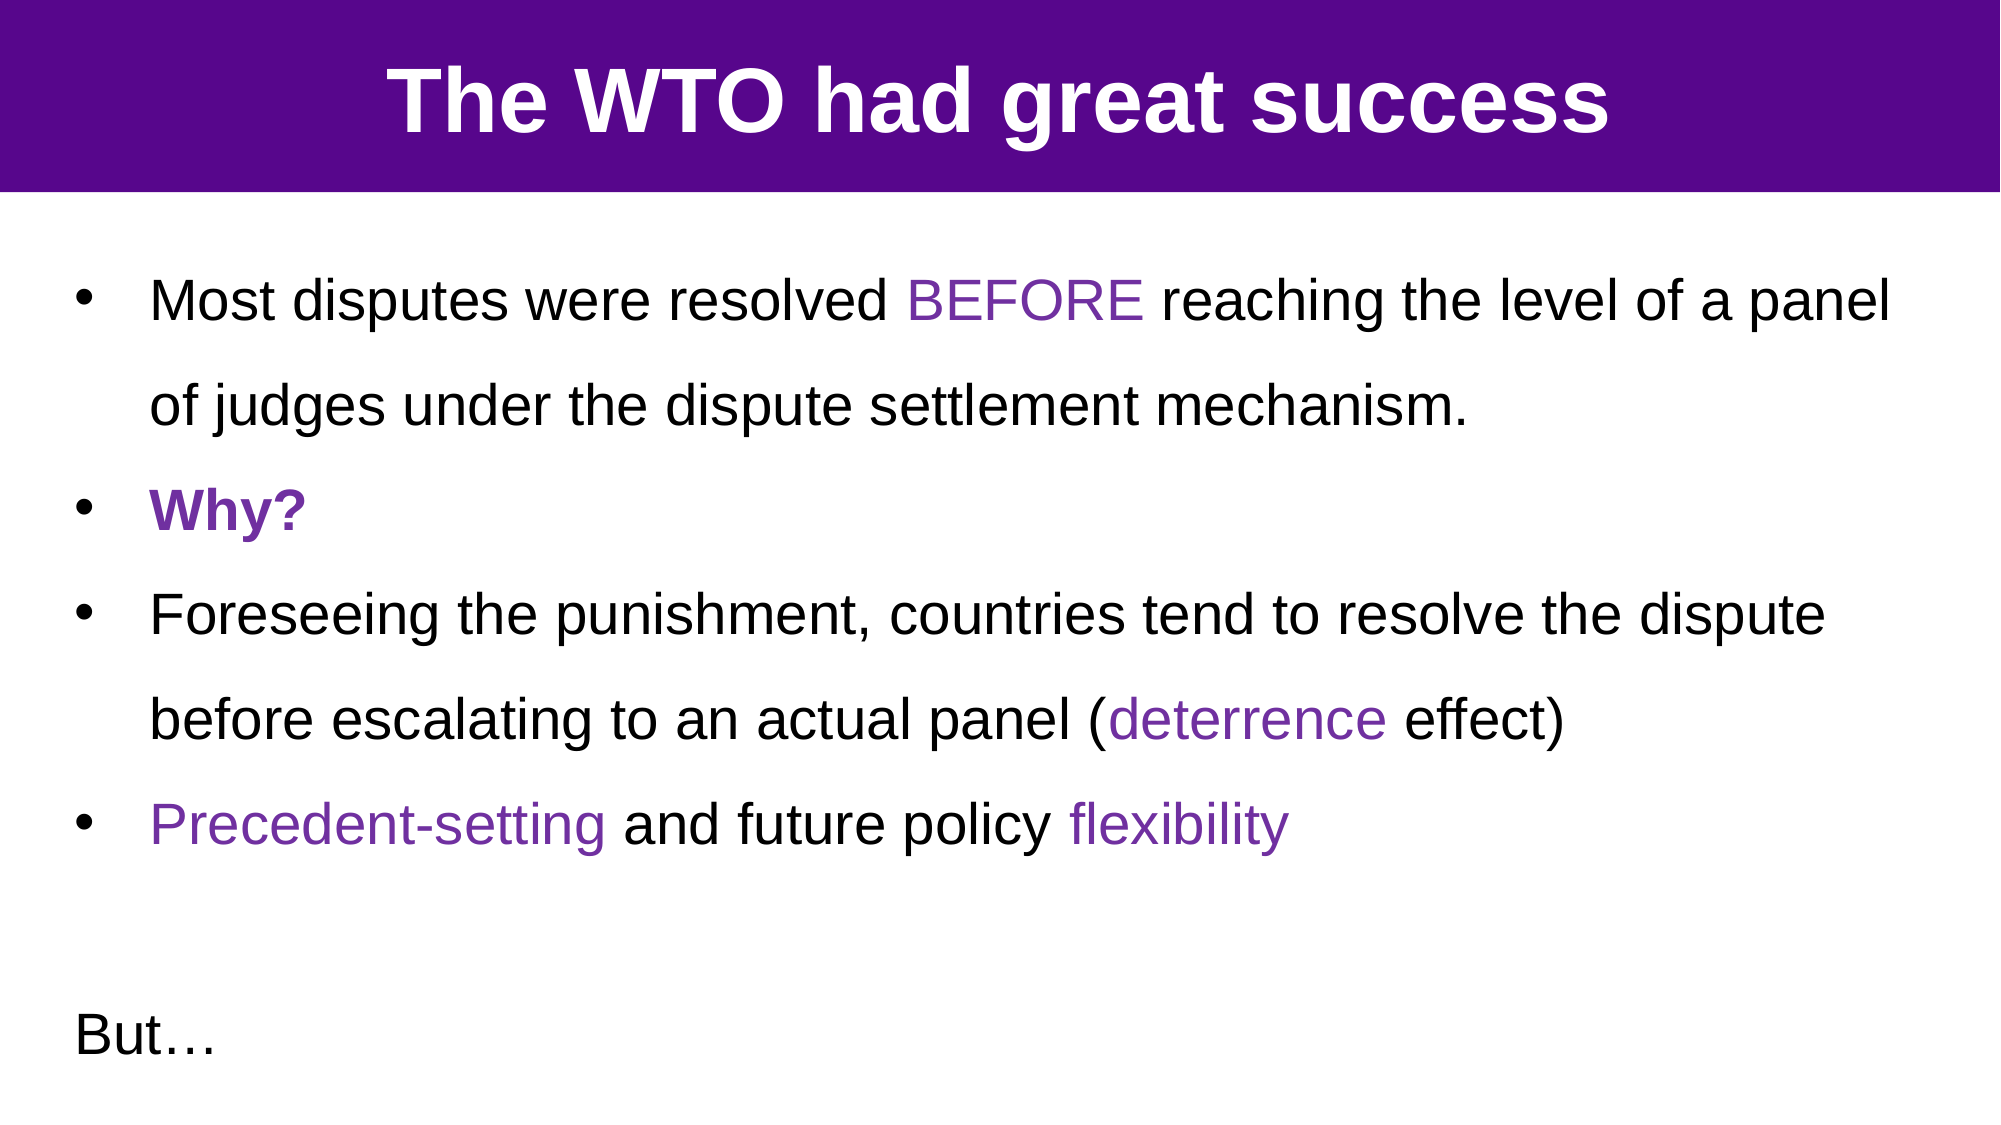

#

28
The WTO had great success
Most disputes were resolved BEFORE reaching the level of a panel of judges under the dispute settlement mechanism.
Why?
Foreseeing the punishment, countries tend to resolve the dispute before escalating to an actual panel (deterrence effect)
Precedent-setting and future policy flexibility

But…